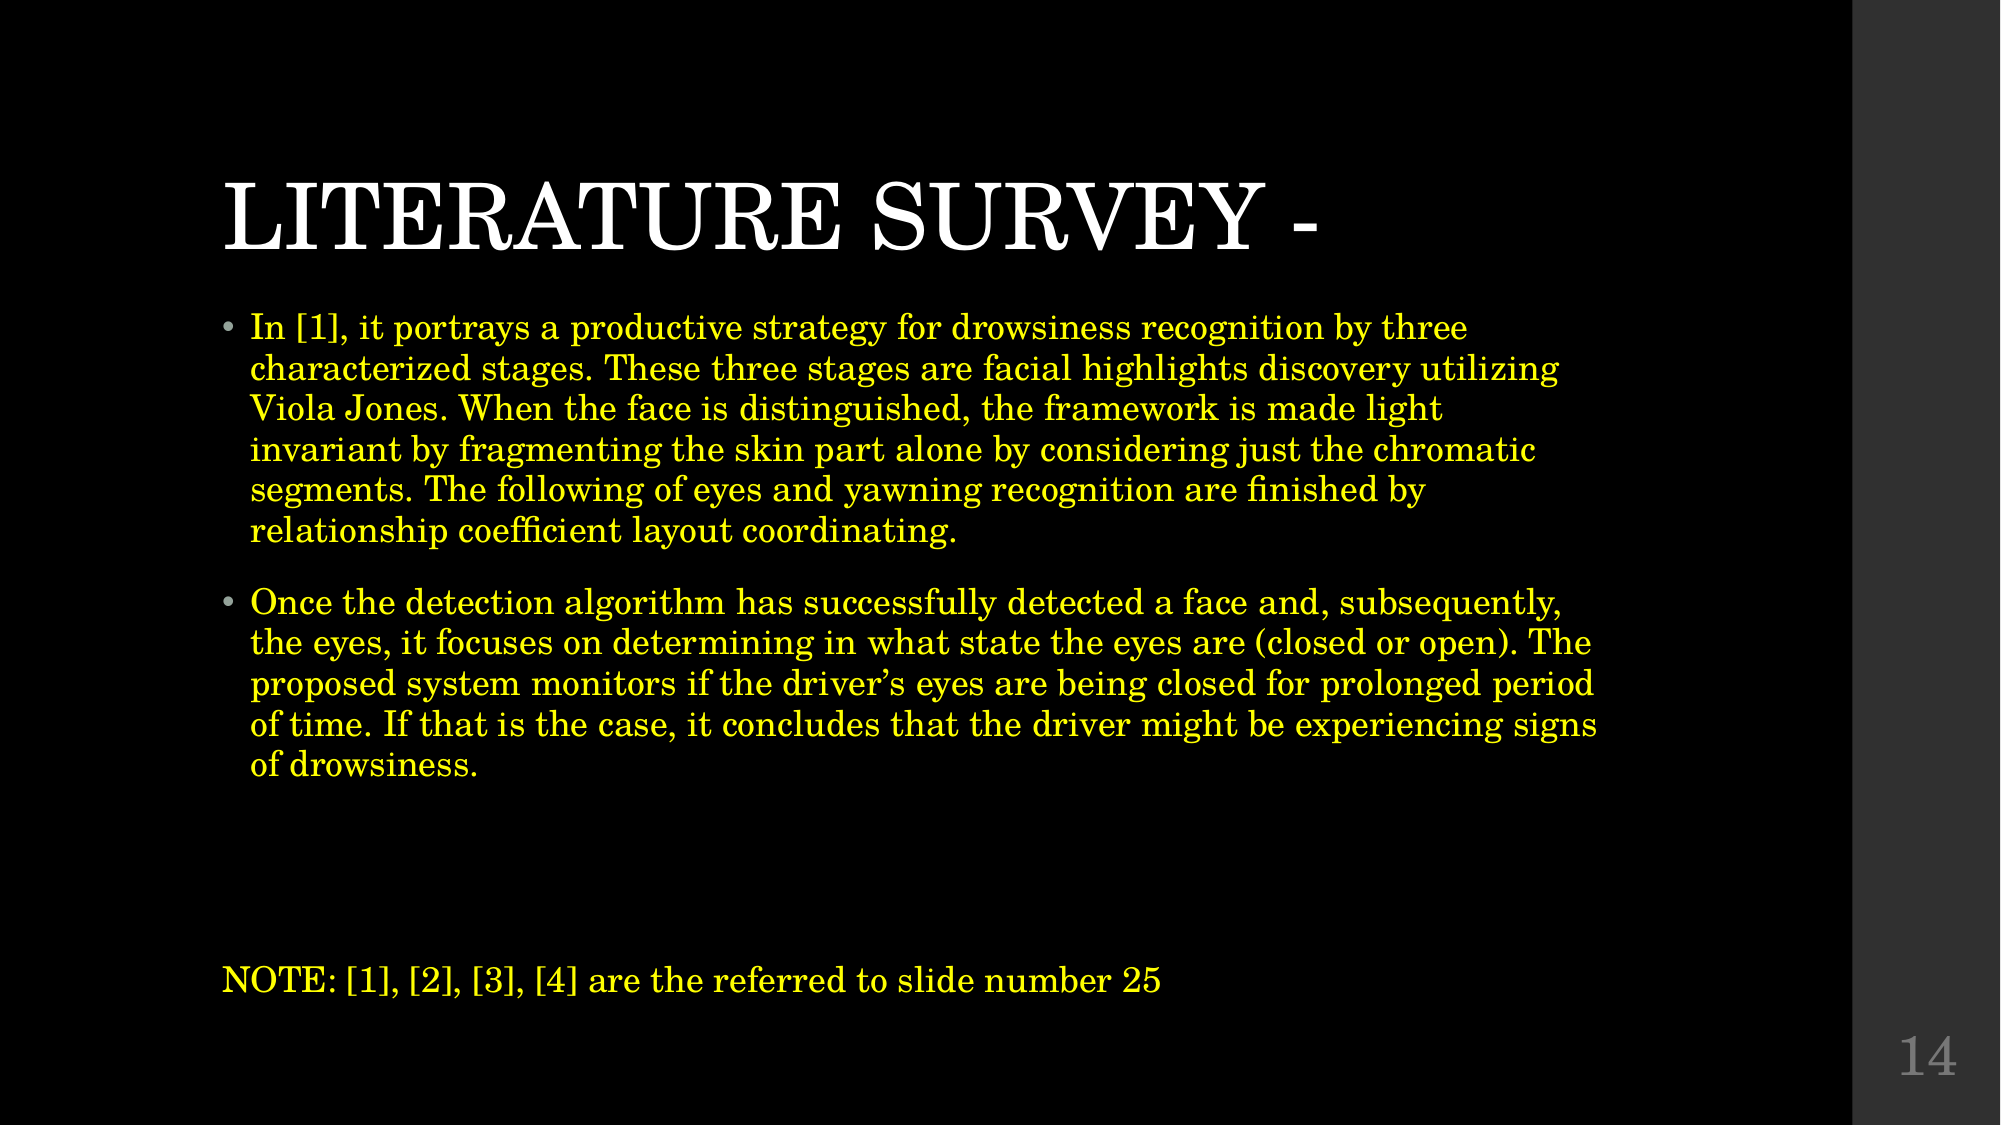

# LITERATURE SURVEY -
In [1], it portrays a productive strategy for drowsiness recognition by three characterized stages. These three stages are facial highlights discovery utilizing Viola Jones. When the face is distinguished, the framework is made light invariant by fragmenting the skin part alone by considering just the chromatic segments. The following of eyes and yawning recognition are finished by relationship coefficient layout coordinating.
Once the detection algorithm has successfully detected a face and, subsequently, the eyes, it focuses on determining in what state the eyes are (closed or open). The proposed system monitors if the driver’s eyes are being closed for prolonged period of time. If that is the case, it concludes that the driver might be experiencing signs of drowsiness.

NOTE: [1], [2], [3], [4] are the referred to slide number 25
14